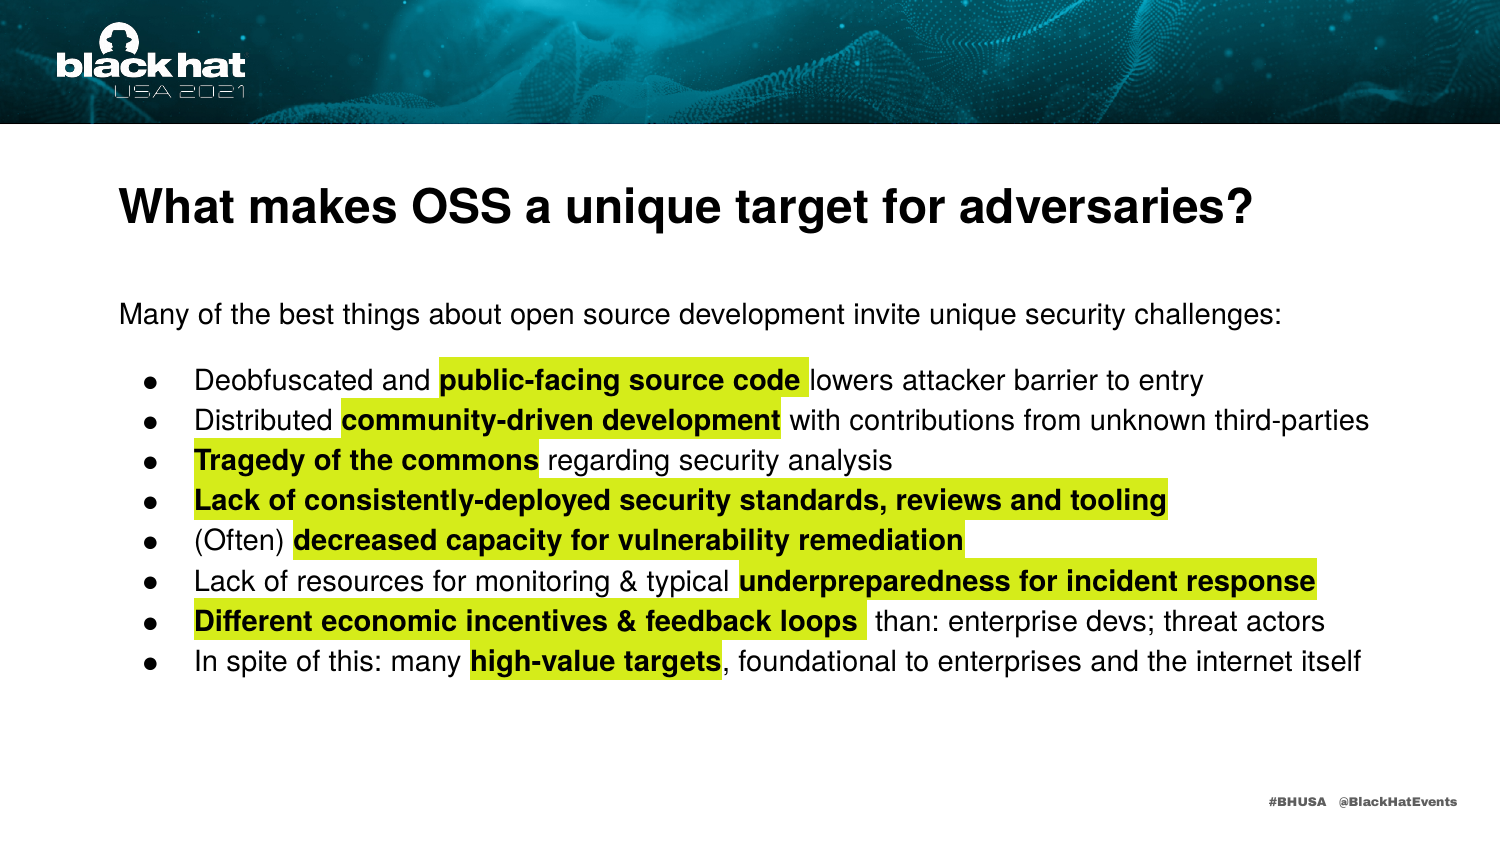

What makes OSS a unique target for adversaries?
Many of the best things about open source development invite unique security challenges:
Deobfuscated and public-facing source code lowers attacker barrier to entry
Distributed community-driven development with contributions from unknown third-parties
Tragedy of the commons regarding security analysis
Lack of consistently-deployed security standards, reviews and tooling
(Often) decreased capacity for vulnerability remediation
Lack of resources for monitoring & typical underpreparedness for incident response
Different economic incentives & feedback loops  than: enterprise devs; threat actors
In spite of this: many high-value targets, foundational to enterprises and the internet itself